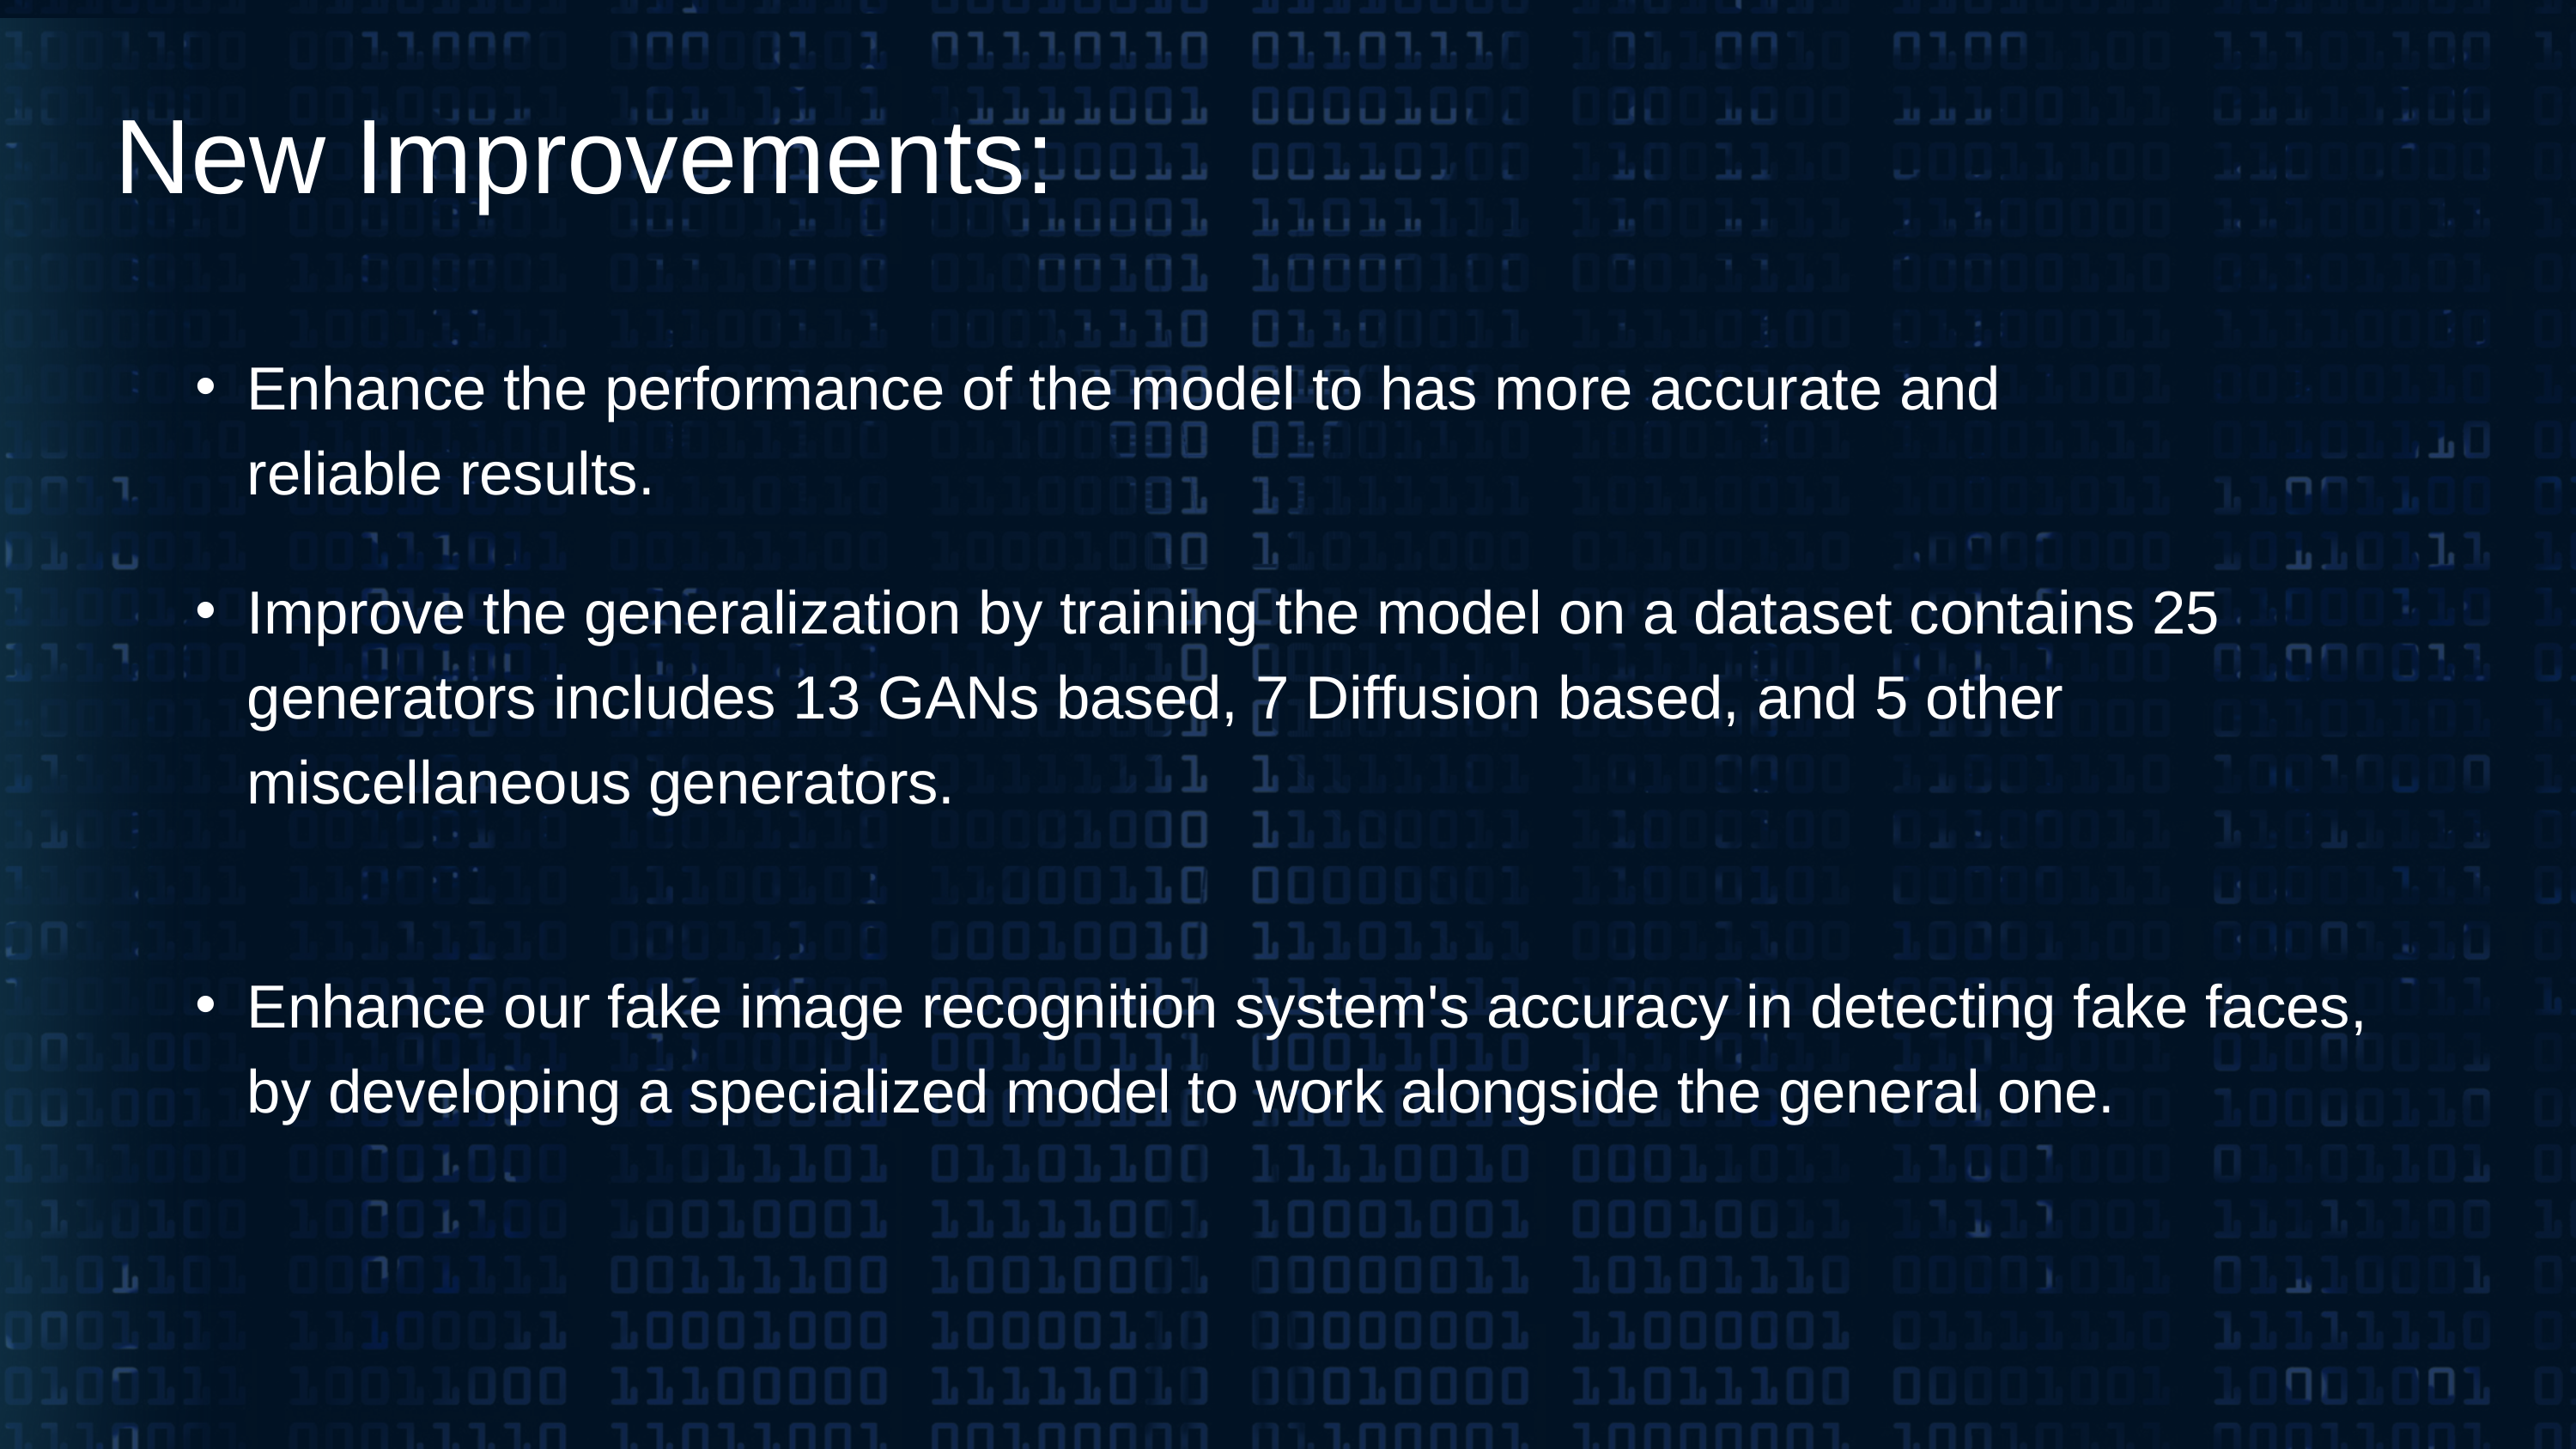

New Improvements:
Enhance the performance of the model to has more accurate and reliable results.
Improve the generalization by training the model on a dataset contains 25 generators includes 13 GANs based, 7 Diffusion based, and 5 other miscellaneous generators.
Enhance our fake image recognition system's accuracy in detecting fake faces, by developing a specialized model to work alongside the general one.